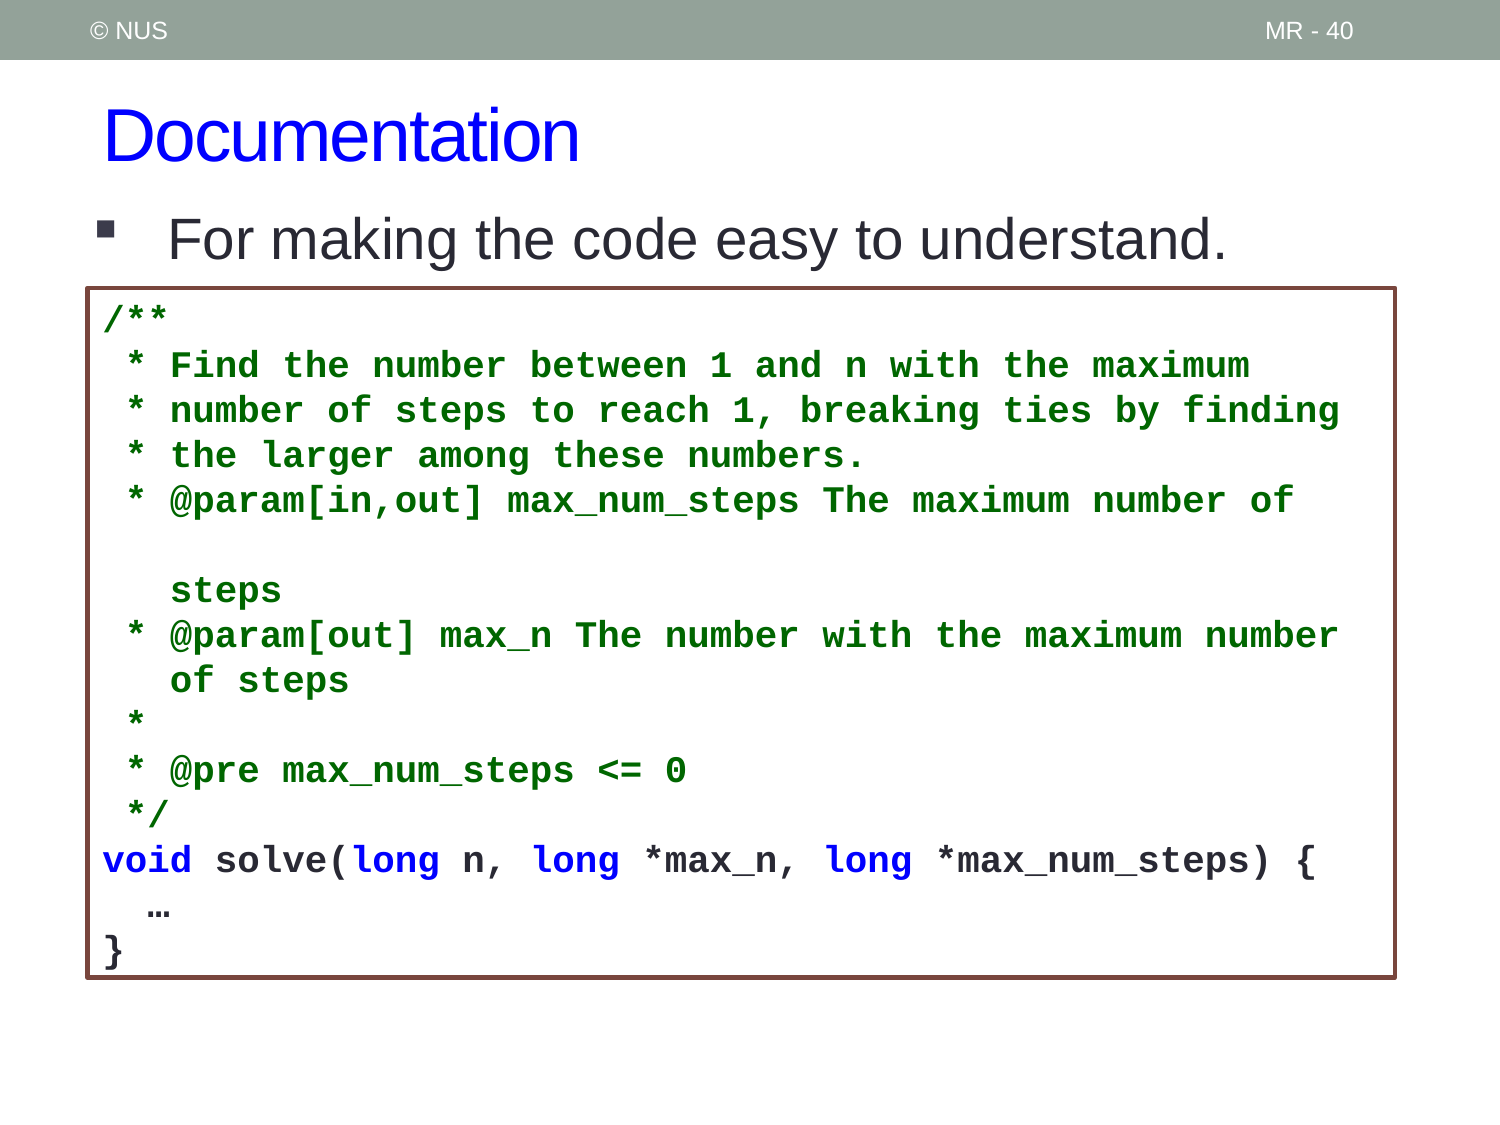

© NUS
MR - 40
# Documentation
For making the code easy to understand.

/**
 * Find the number between 1 and n with the maximum
 * number of steps to reach 1, breaking ties by finding
 * the larger among these numbers.
 * @param[in,out] max_num_steps The maximum number of
   steps
 * @param[out] max_n The number with the maximum number
   of steps
 *
 * @pre max_num_steps <= 0
 */
void solve(long n, long *max_n, long *max_num_steps) {
  …
}